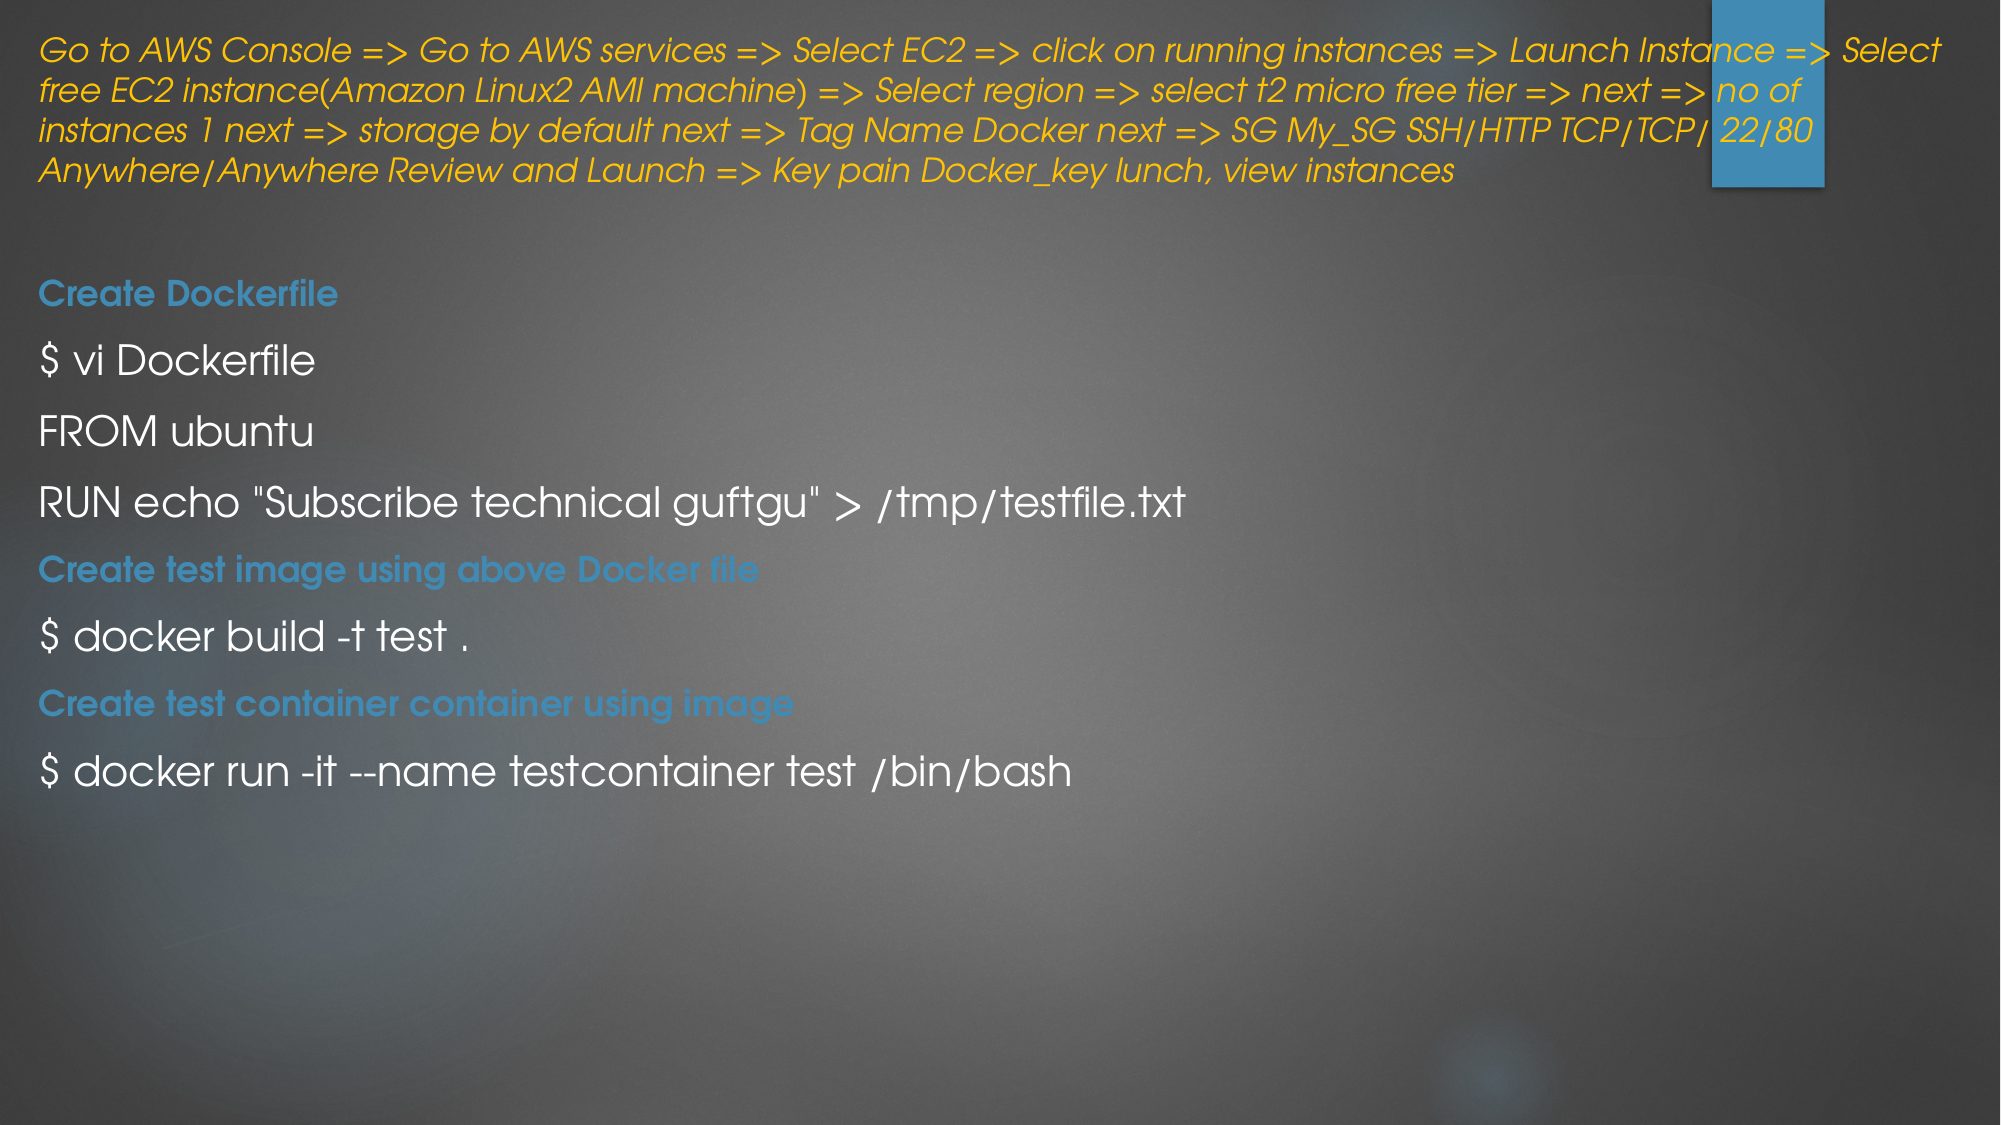

Go to AWS Console => Go to AWS services => Select EC2 => click on running instances => Launch Instance => Select free EC2 instance(Amazon Linux2 AMI machine) => Select region => select t2 micro free tier => next => no of instances 1 next => storage by default next => Tag Name Docker next => SG My_SG SSH/HTTP TCP/TCP/ 22/80 Anywhere/Anywhere Review and Launch => Key pain Docker_key lunch, view instances

Create Dockerfile
$ vi Dockerfile
FROM ubuntu
RUN echo "Subscribe technical guftgu" > /tmp/testfile.txt
Create test image using above Docker file
$ docker build -t test .
Create test container container using image
$ docker run -it --name testcontainer test /bin/bash